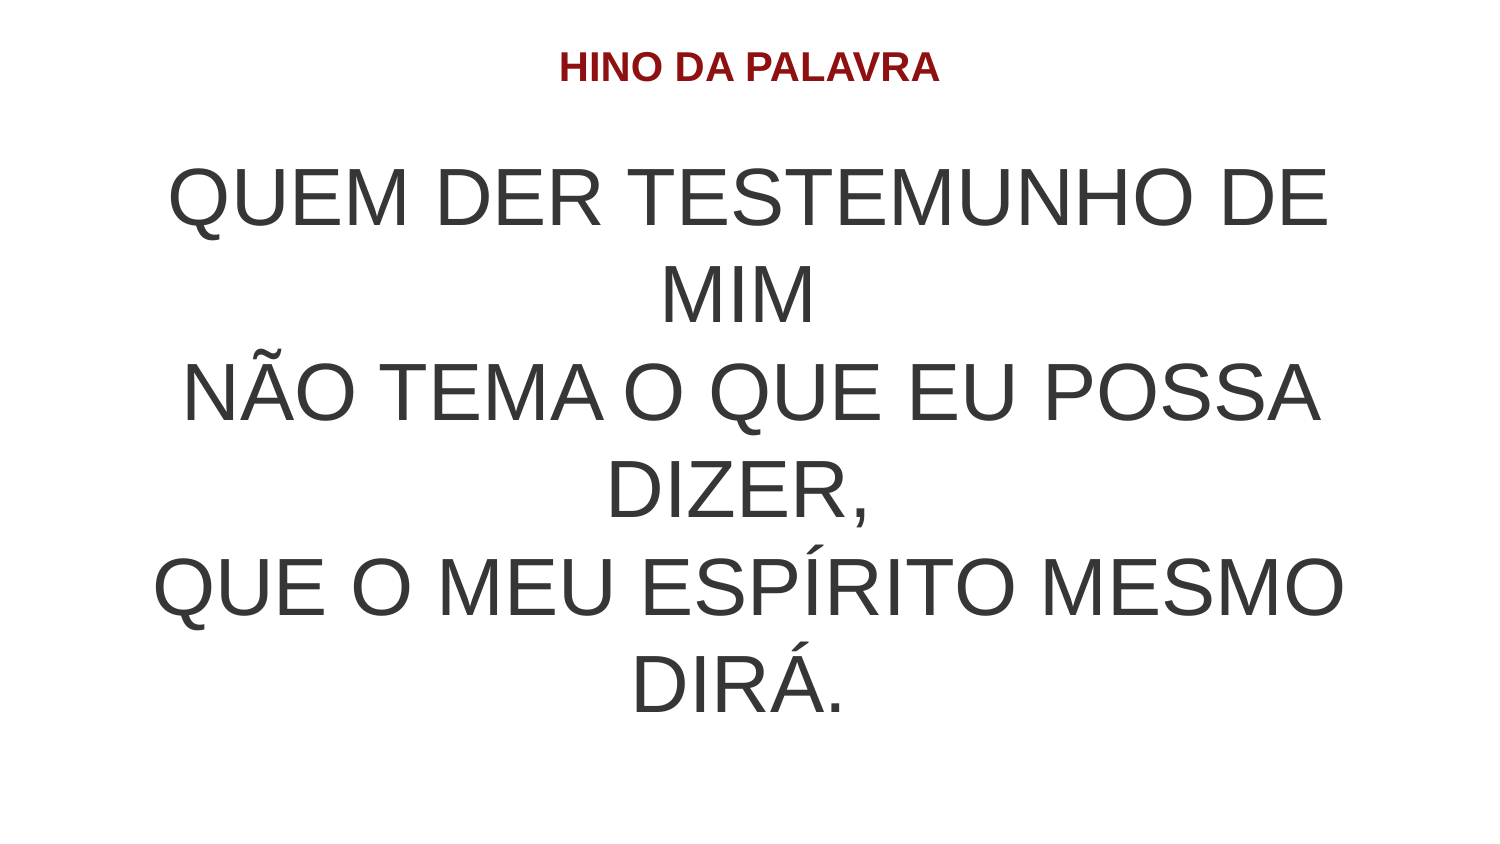

HINO DA PALAVRA
QUEM DER TESTEMUNHO DE MIM
NÃO TEMA O QUE EU POSSA DIZER,
QUE O MEU ESPÍRITO MESMO DIRÁ.